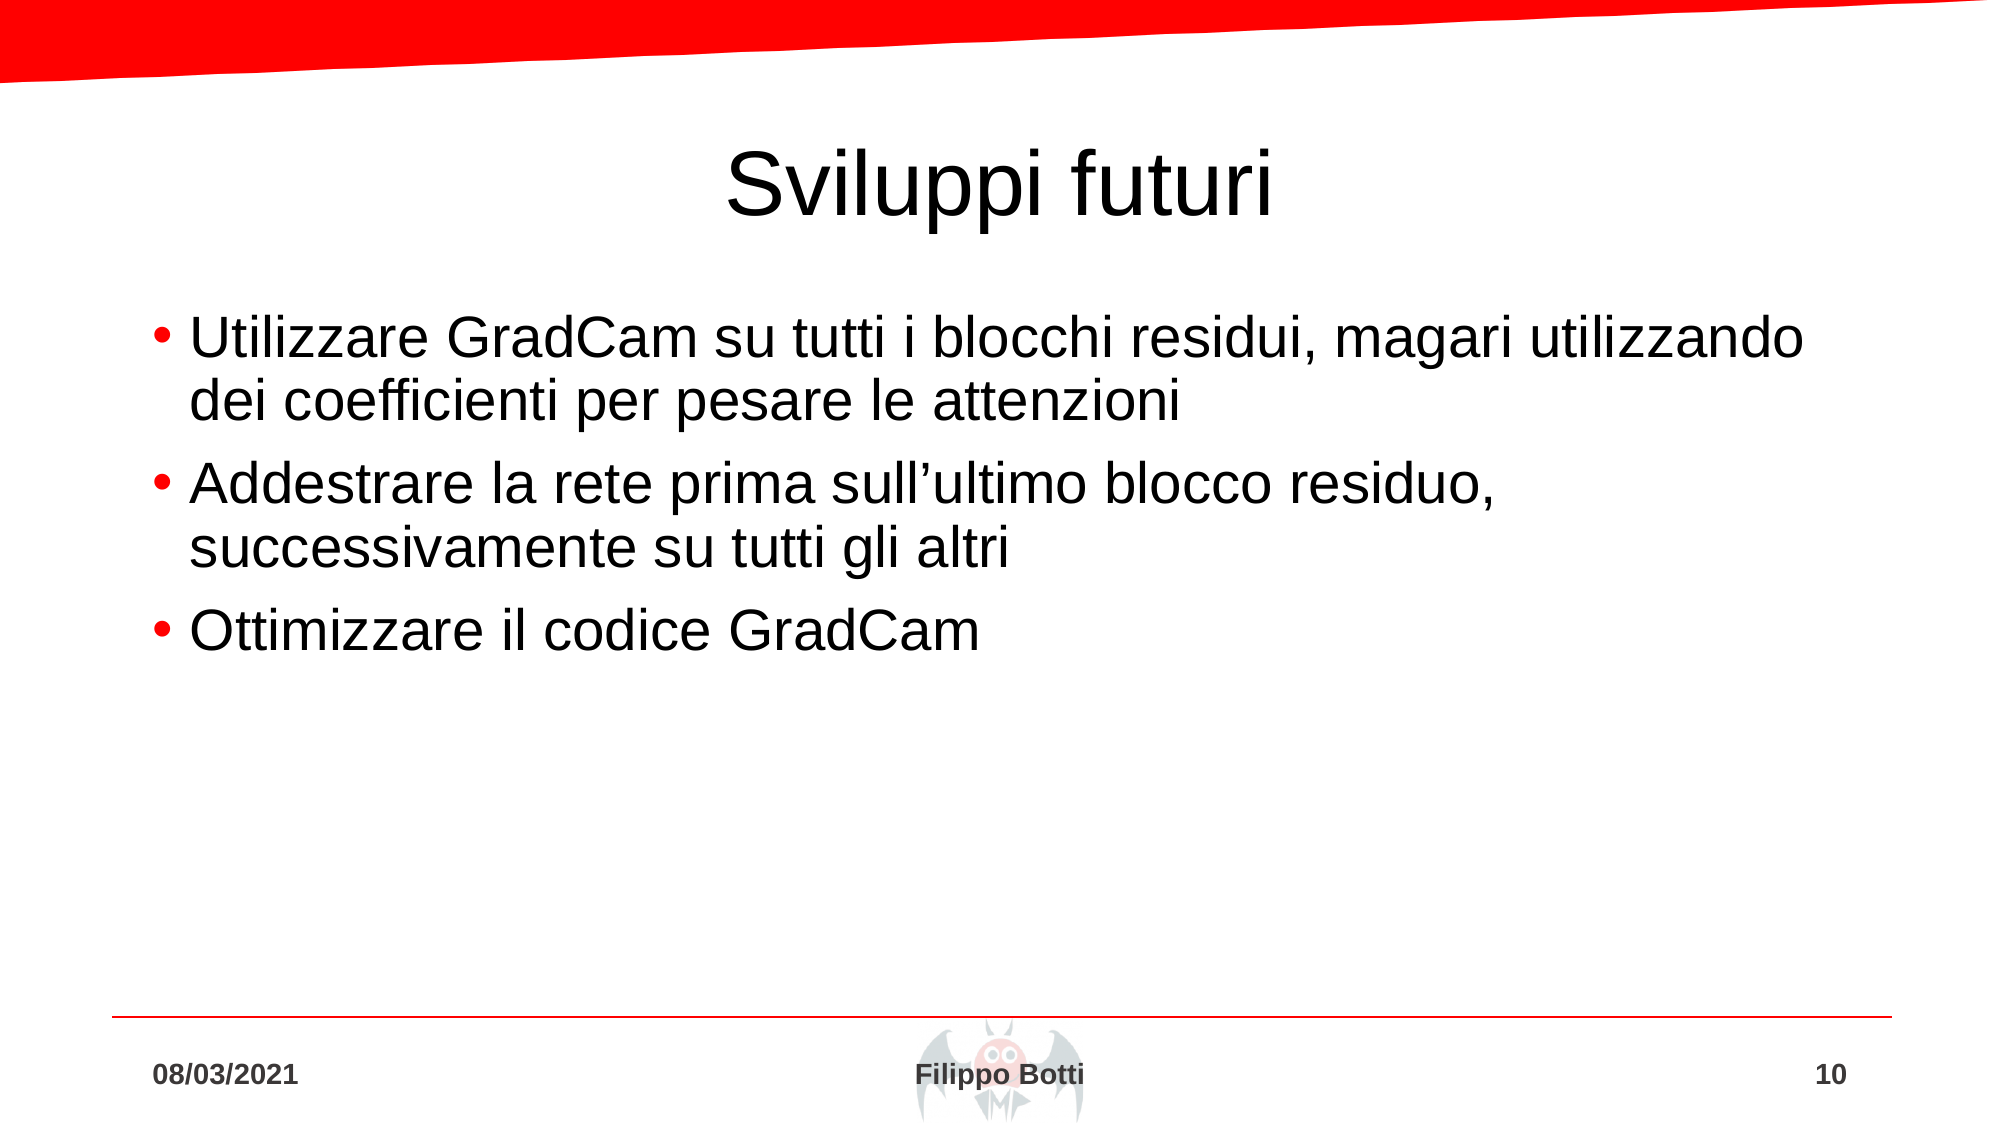

# Sviluppi futuri
Utilizzare GradCam su tutti i blocchi residui, magari utilizzando dei coefficienti per pesare le attenzioni
Addestrare la rete prima sull’ultimo blocco residuo, successivamente su tutti gli altri
Ottimizzare il codice GradCam
08/03/2021
Filippo Botti
10